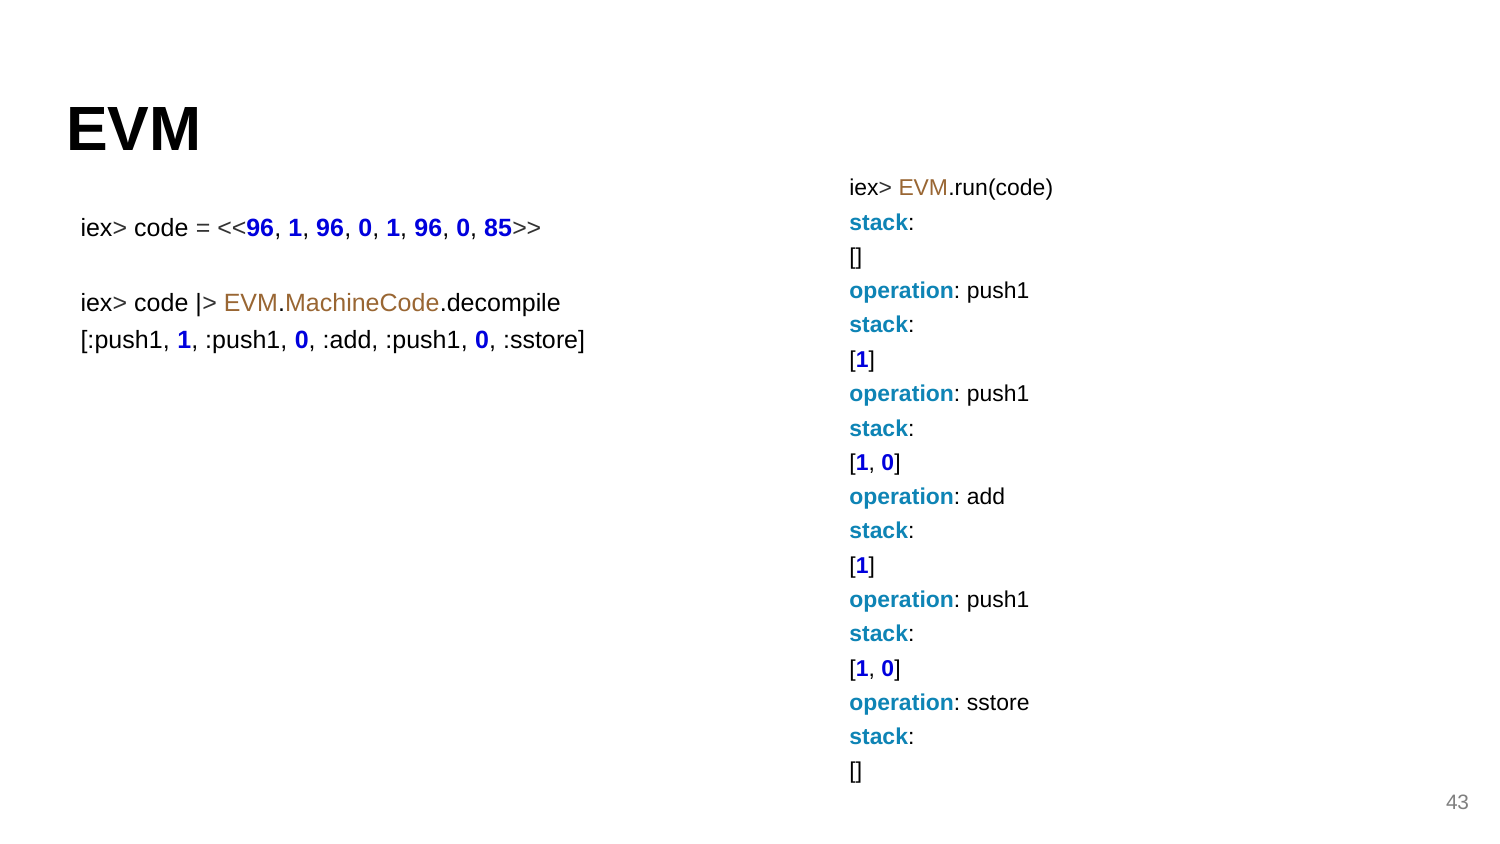

# EVM
iex> EVM.run(code)
stack:
[]
operation: push1
stack:
[1]
operation: push1
stack:
[1, 0]
operation: add
stack:
[1]
operation: push1
stack:
[1, 0]
operation: sstore
stack:
[]

iex> code = <<96, 1, 96, 0, 1, 96, 0, 85>>
iex> code |> EVM.MachineCode.decompile
[:push1, 1, :push1, 0, :add, :push1, 0, :sstore]

43